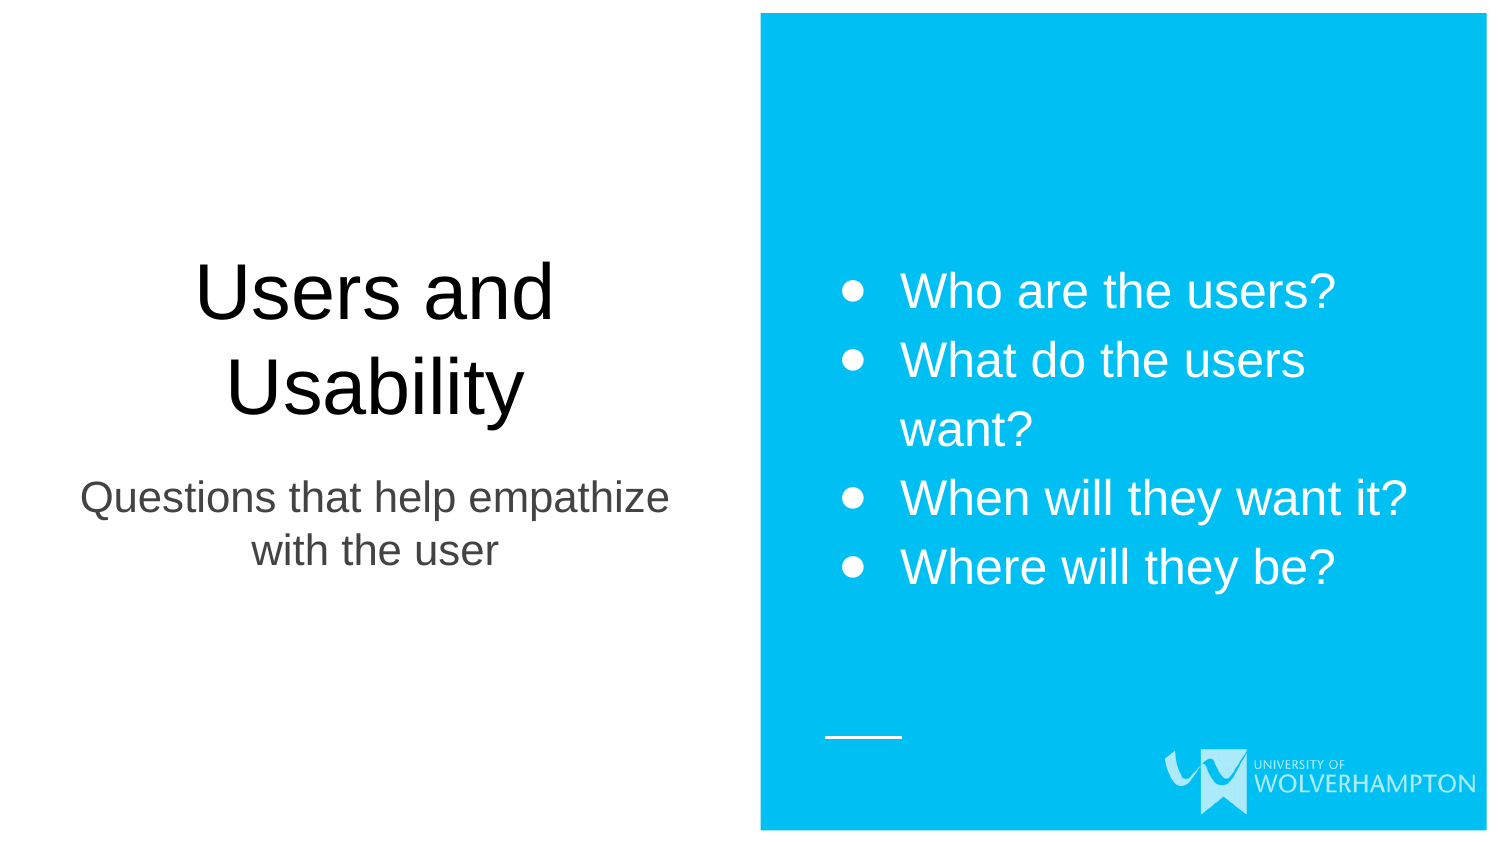

Who are the users?
What do the users want?
When will they want it?
Where will they be?
# Users and Usability
Questions that help empathize with the user